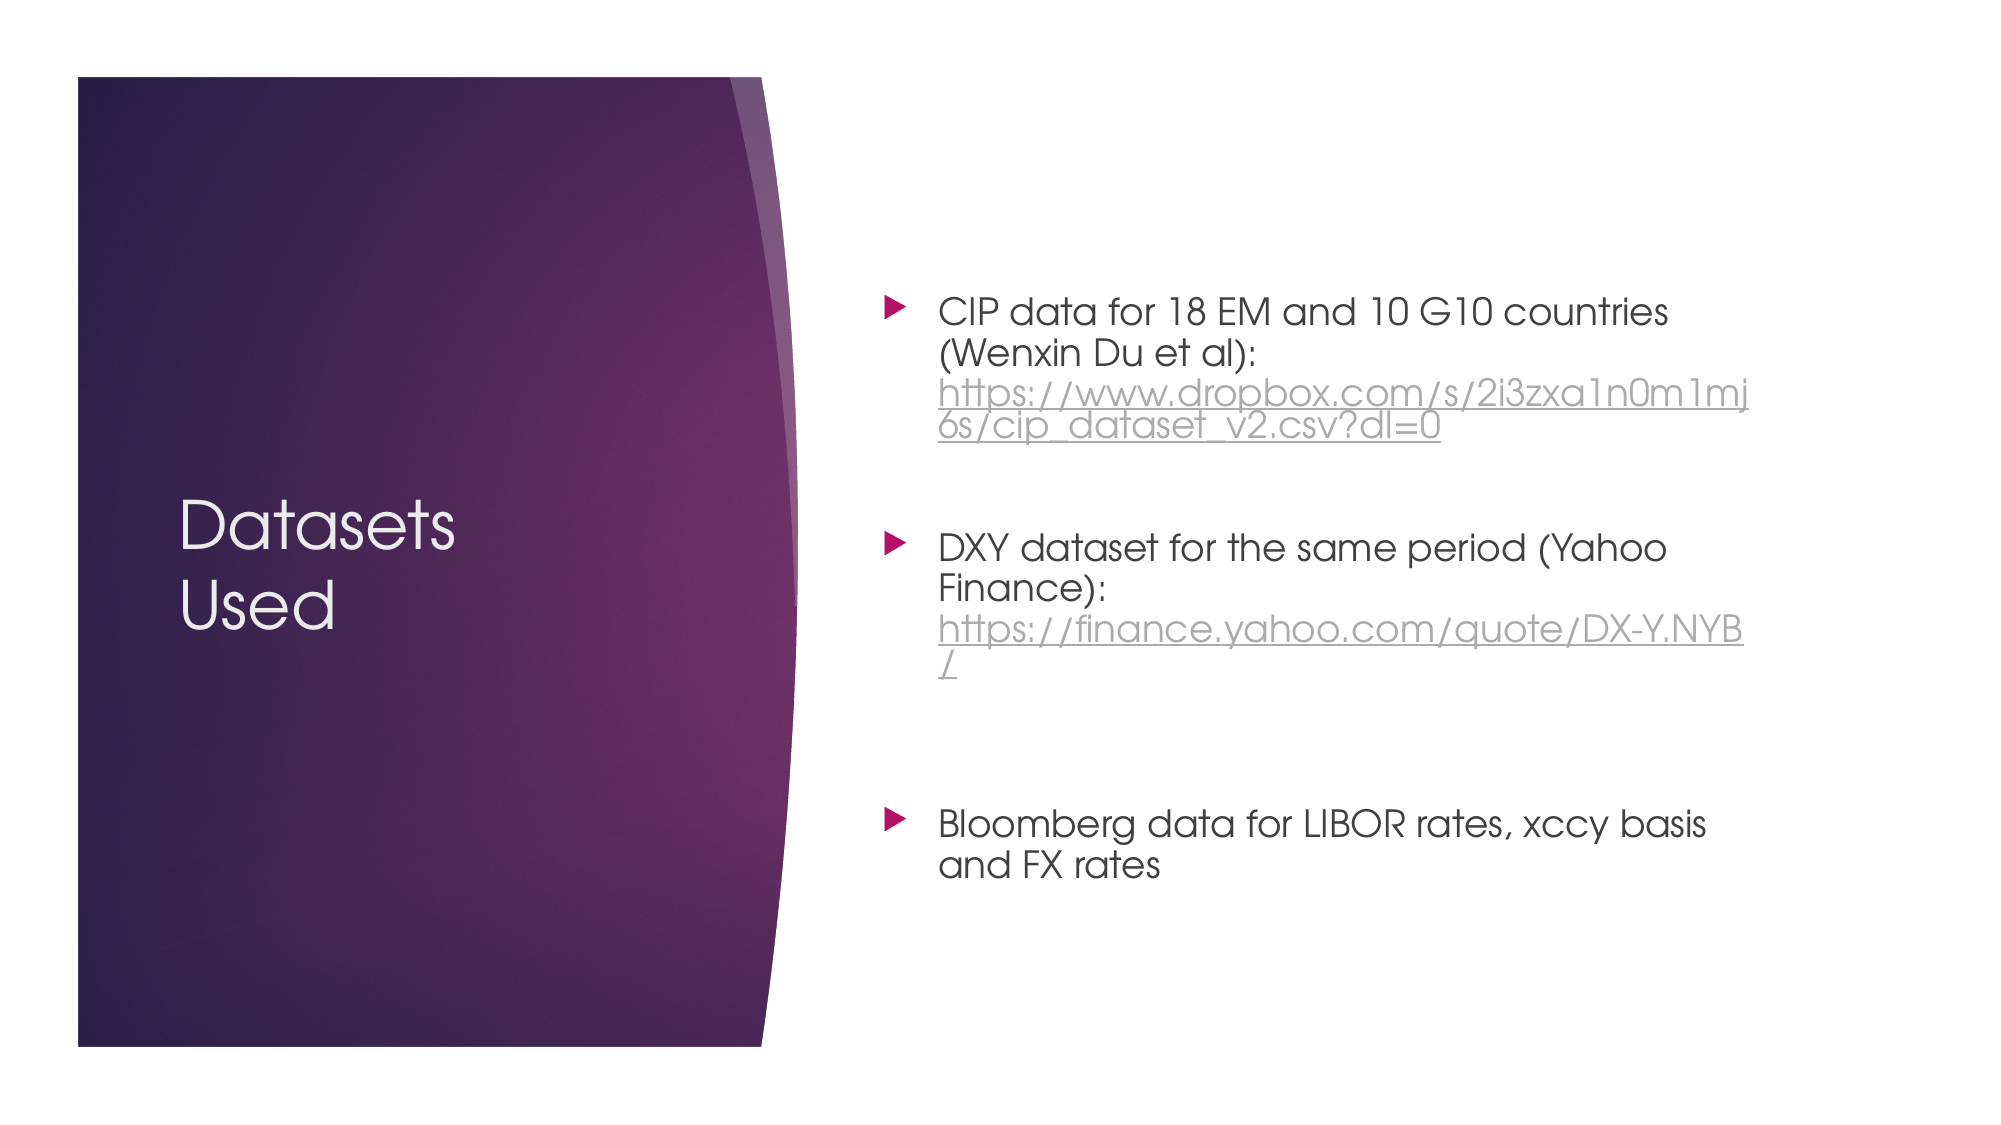

CIP data for 18 EM and 10 G10 countries (Wenxin Du et al):
https://www.dropbox.com/s/2i3zxa1n0m1mj6s/cip_dataset_v2.csv?dl=0

DXY dataset for the same period (Yahoo Finance):
https://finance.yahoo.com/quote/DX-Y.NYB/

Bloomberg data for LIBOR rates, xccy basis and FX rates

# Datasets Used